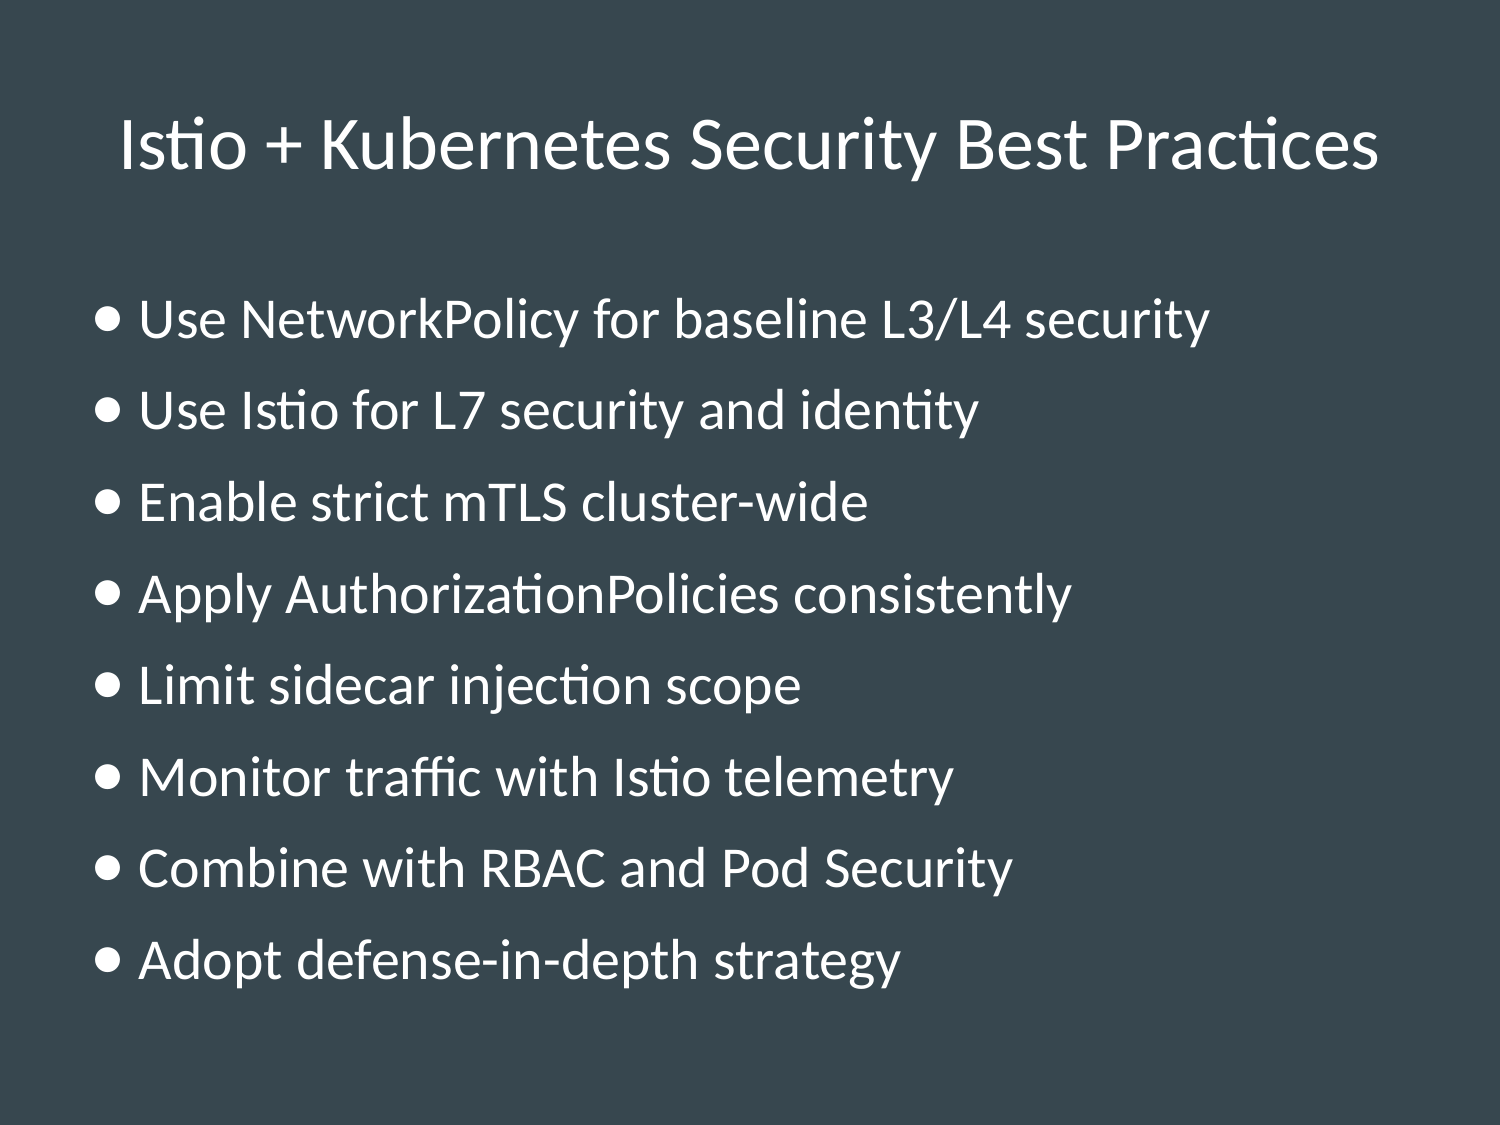

# Istio + Kubernetes Security Best Practices
Use NetworkPolicy for baseline L3/L4 security
Use Istio for L7 security and identity
Enable strict mTLS cluster-wide
Apply AuthorizationPolicies consistently
Limit sidecar injection scope
Monitor traffic with Istio telemetry
Combine with RBAC and Pod Security
Adopt defense-in-depth strategy